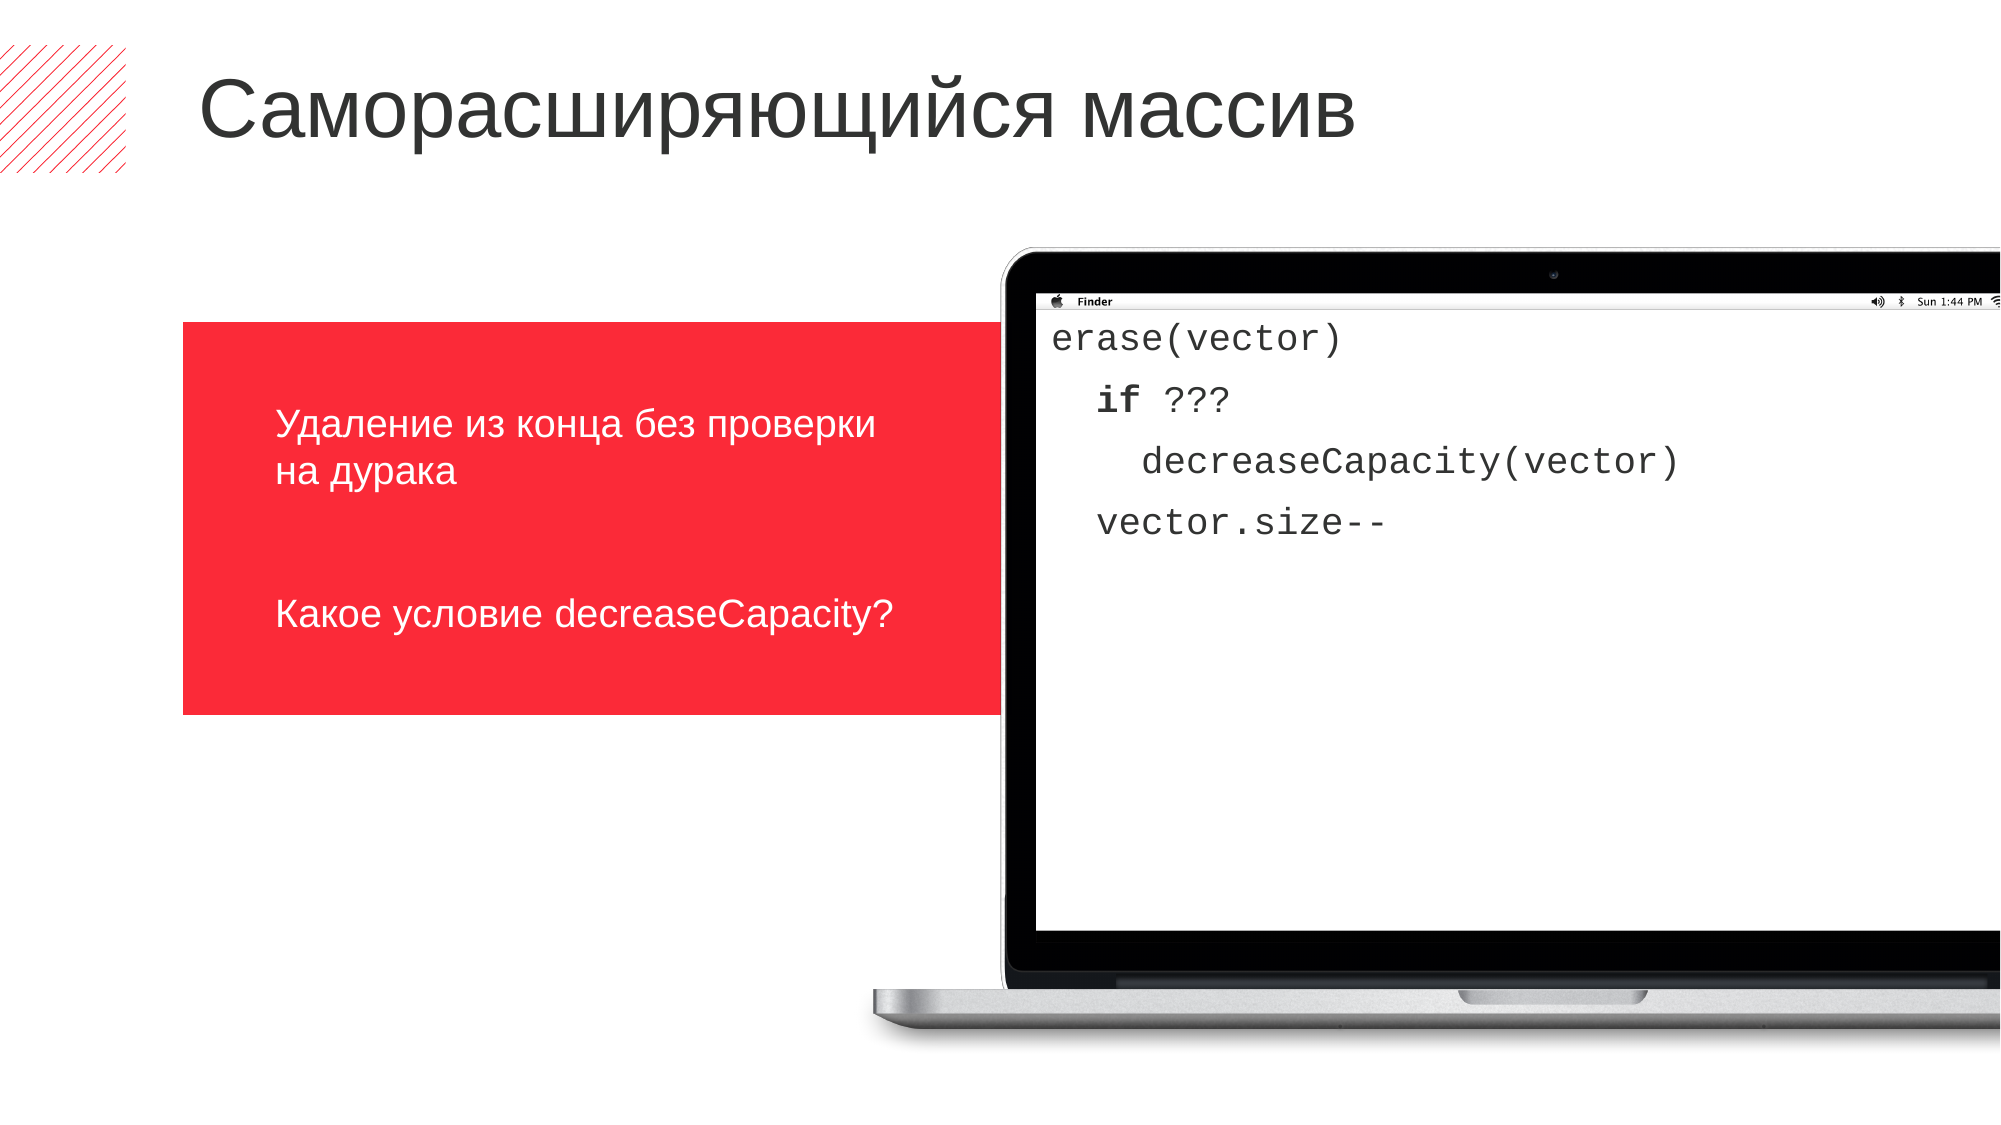

Саморасширяющийся массив
erase(vector)
  if ???
    decreaseCapacity(vector)
  vector.size--

Удаление из конца без проверки на дурака

Какое условие decreaseCapacity?